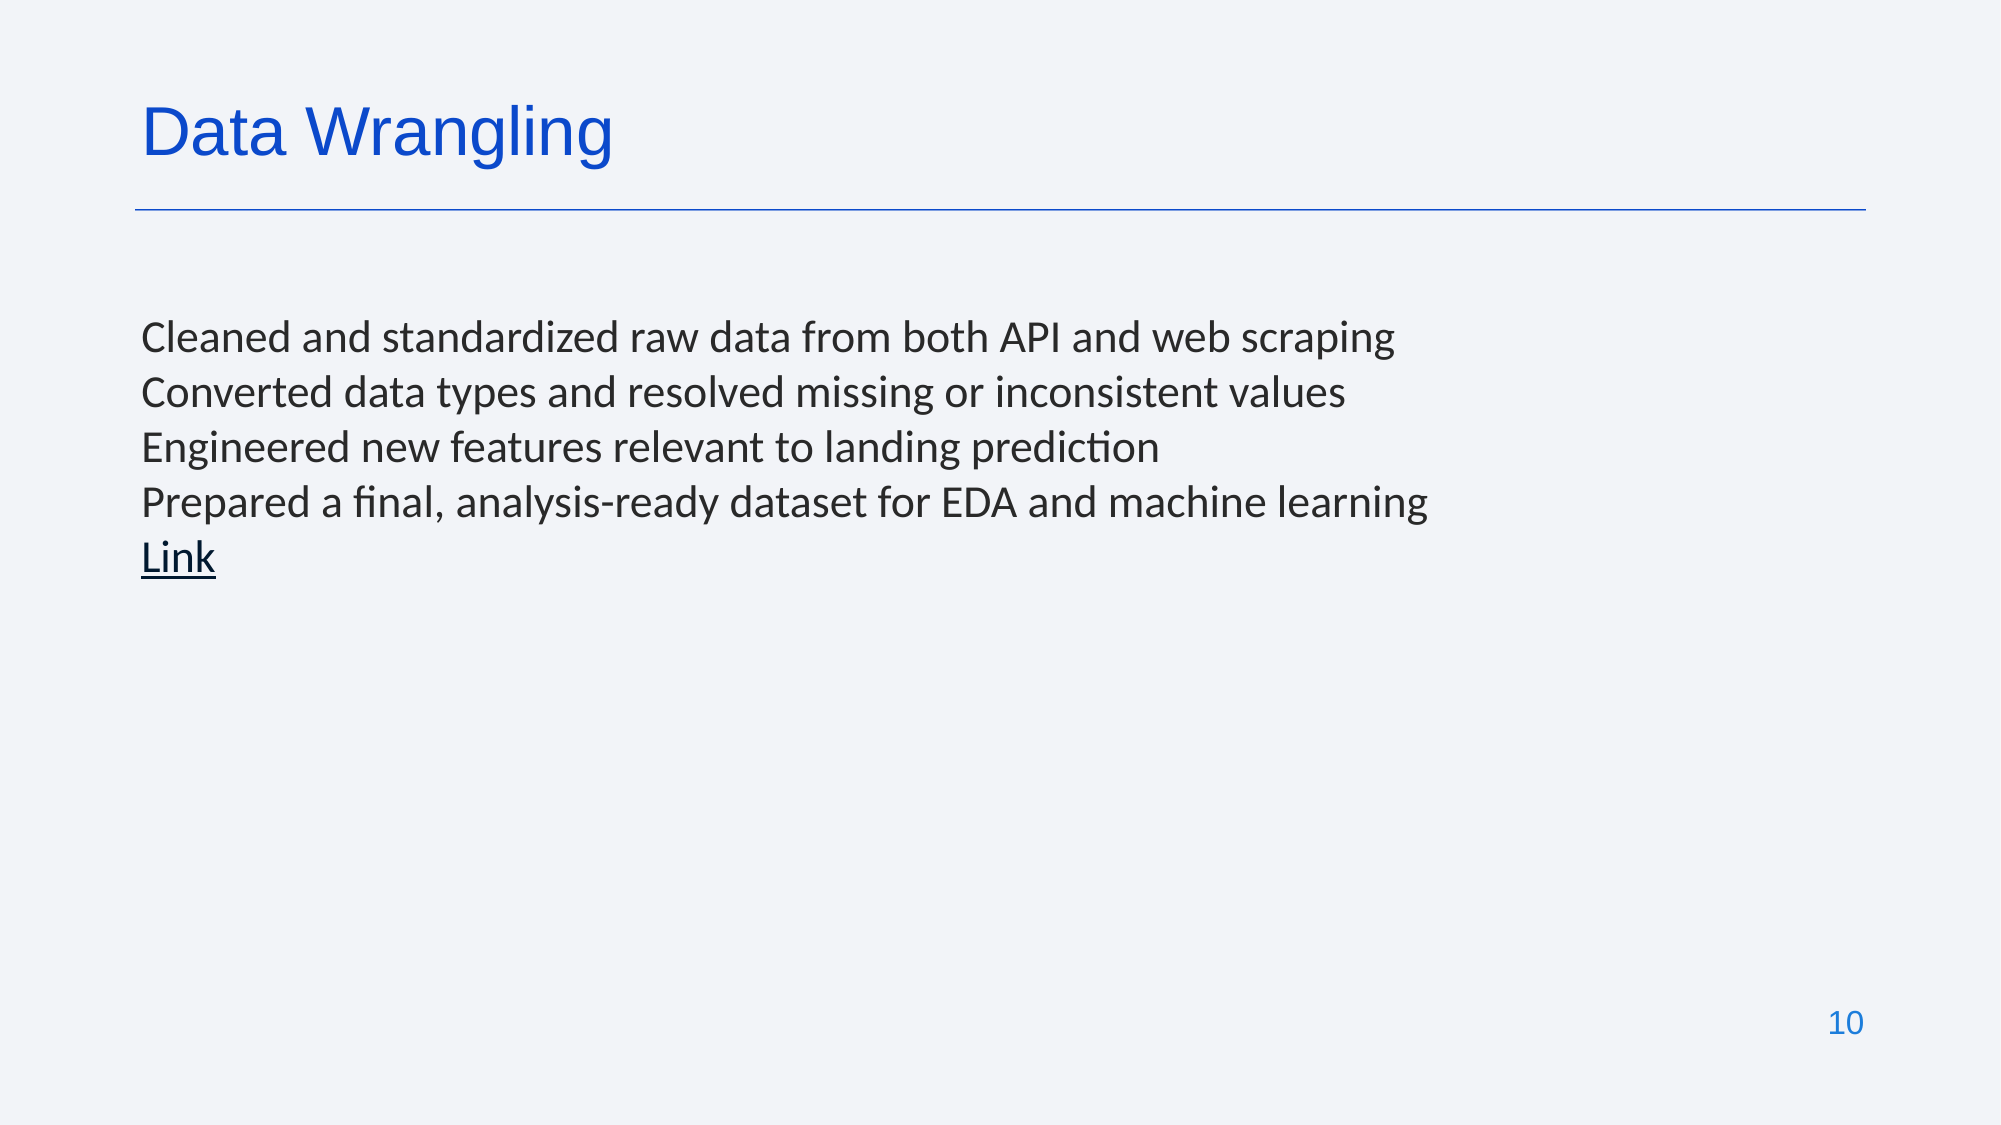

Data Wrangling
Cleaned and standardized raw data from both API and web scraping
Converted data types and resolved missing or inconsistent values
Engineered new features relevant to landing prediction
Prepared a final, analysis-ready dataset for EDA and machine learning
Link

10